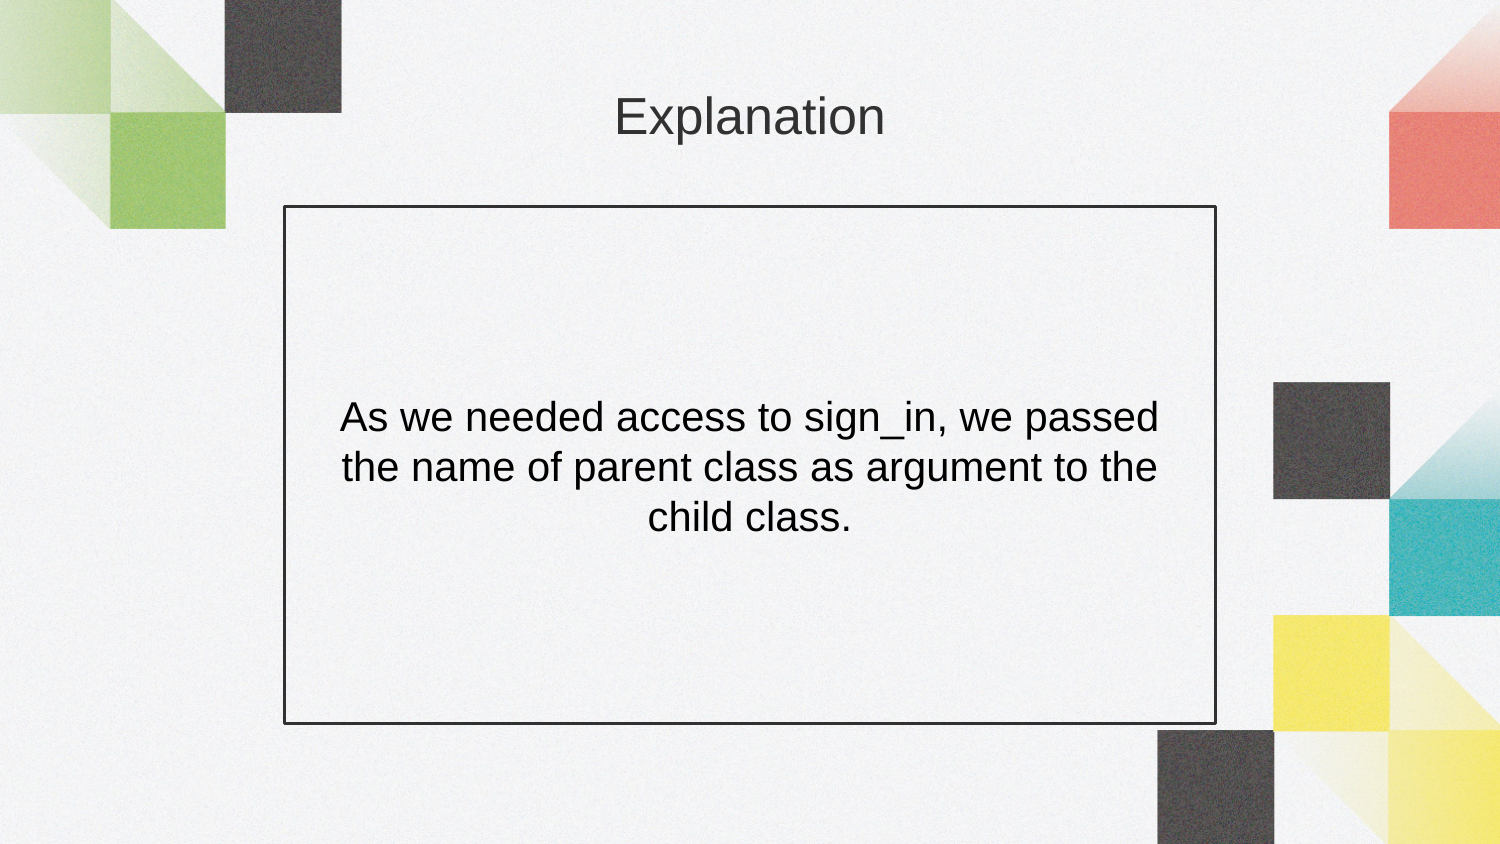

# Explanation
As we needed access to sign_in, we passed the name of parent class as argument to the child class.